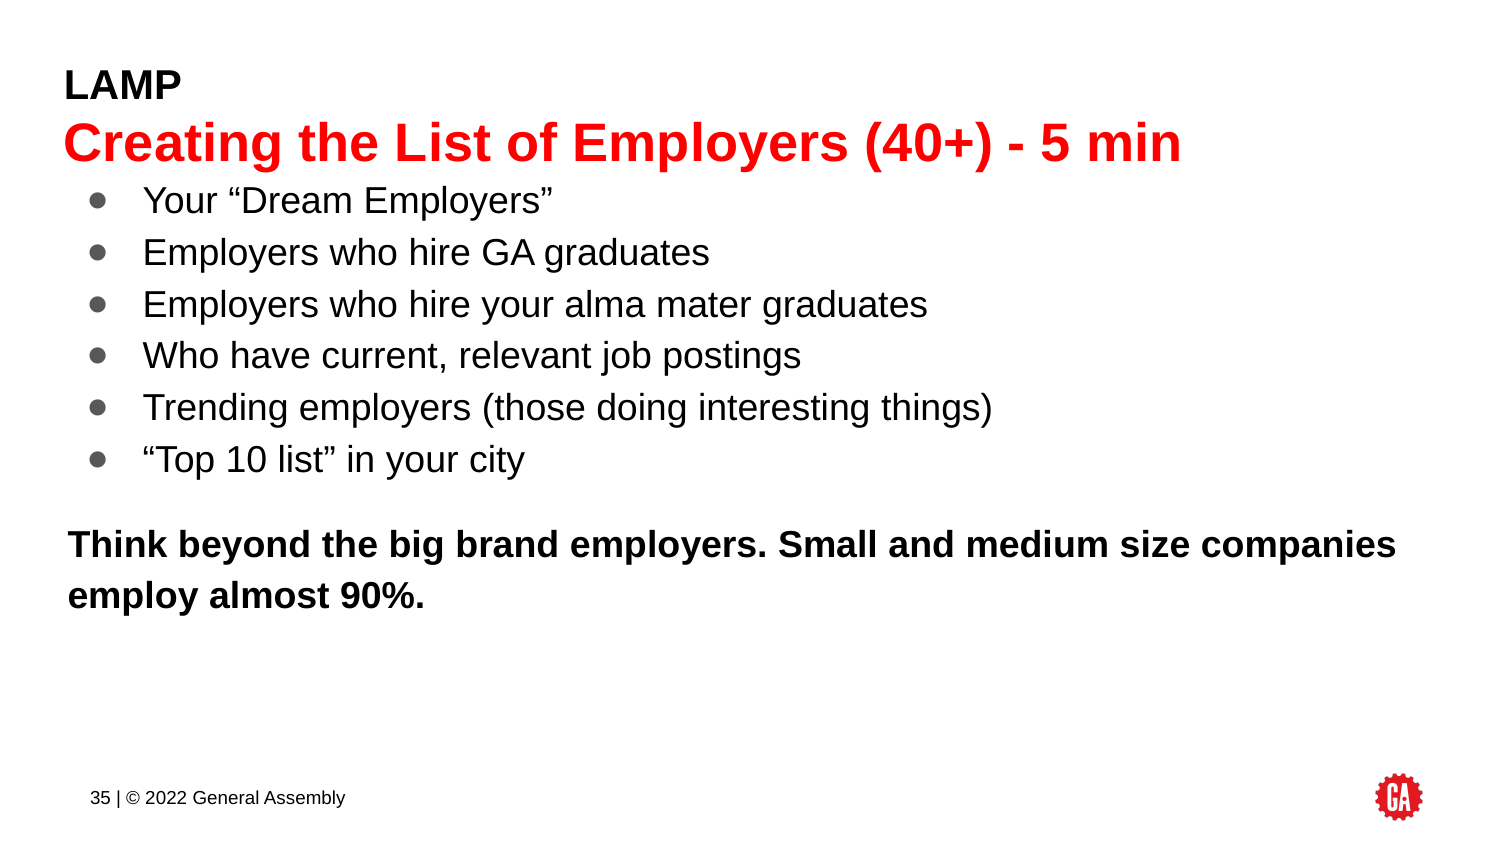

# LAMP Creating the List of Employers (40+) - 5 min
Your “Dream Employers”
Employers who hire GA graduates
Employers who hire your alma mater graduates
Who have current, relevant job postings
Trending employers (those doing interesting things)
“Top 10 list” in your city
Think beyond the big brand employers. Small and medium size companies employ almost 90%.

35 | © 2022 General Assembly